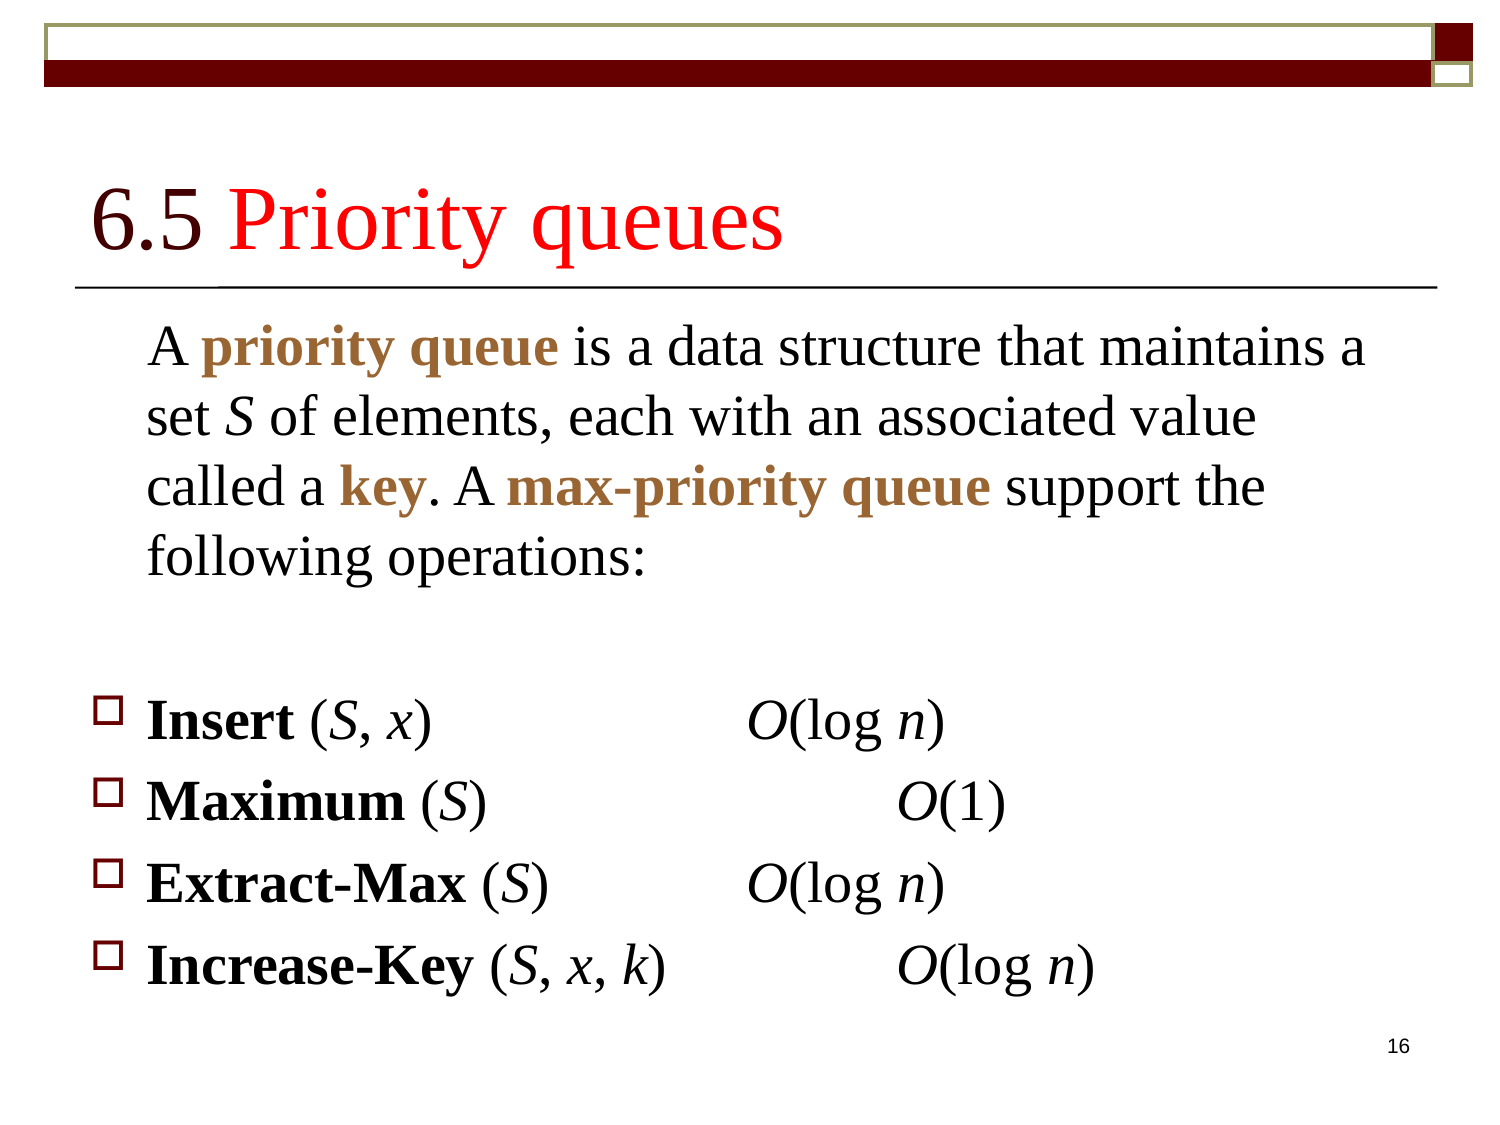

# 6.5 Priority queues
    A priority queue is a data structure that maintains a set S of elements, each with an associated value called a key. A max-priority queue support the following operations:

Insert (S, x)			O(log n)
Maximum (S)	   		O(1)
Extract-Max (S)		O(log n)
Increase-Key (S, x, k)		O(log n)
16